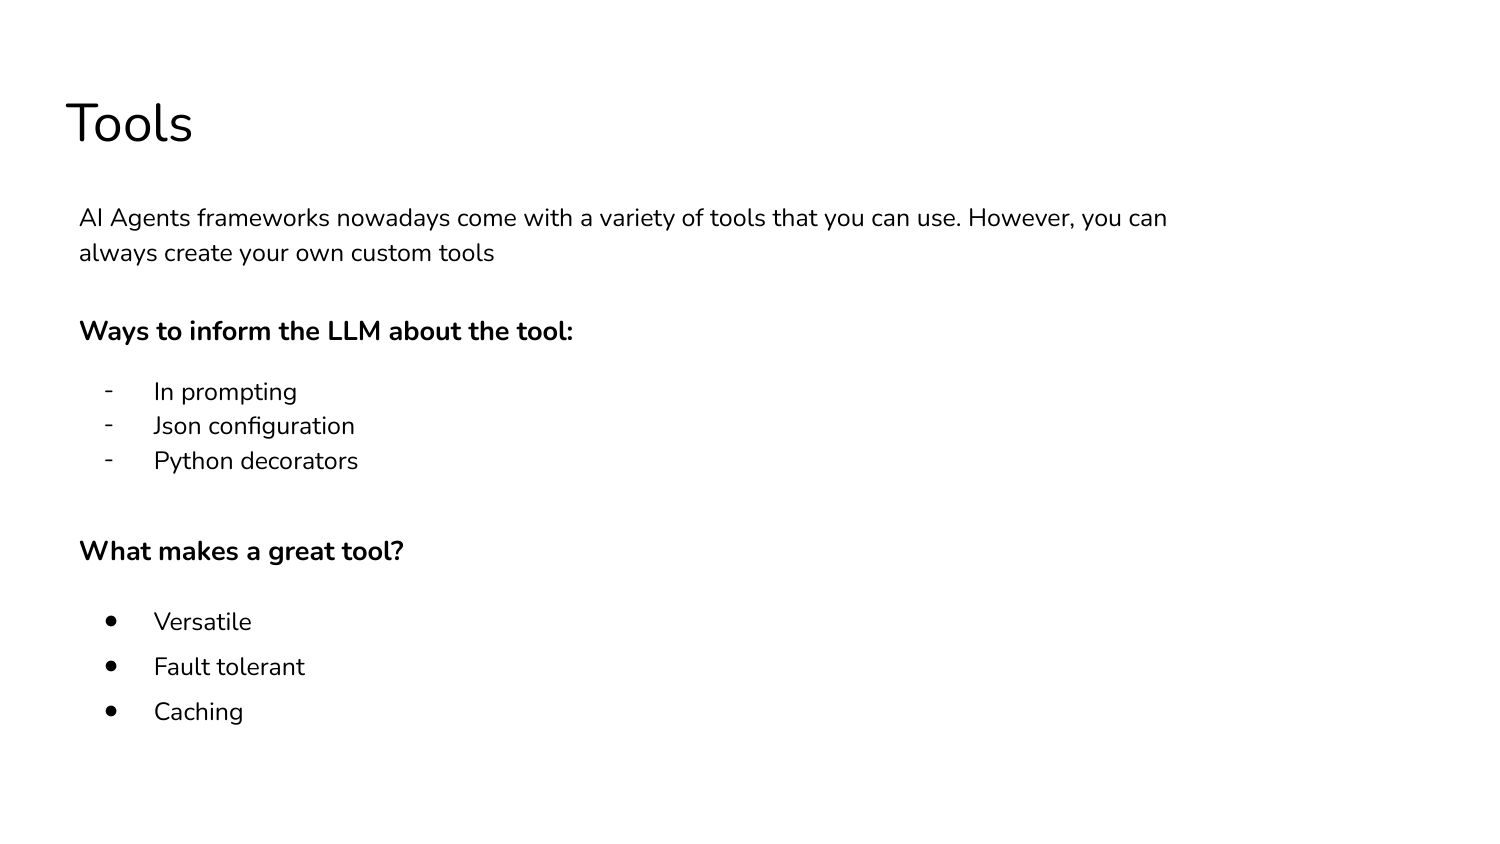

# Tools
AI Agents frameworks nowadays come with a variety of tools that you can use. However, you can always create your own custom tools
Ways to inform the LLM about the tool:
In prompting
Json configuration
Python decorators
What makes a great tool?
Versatile
Fault tolerant
Caching